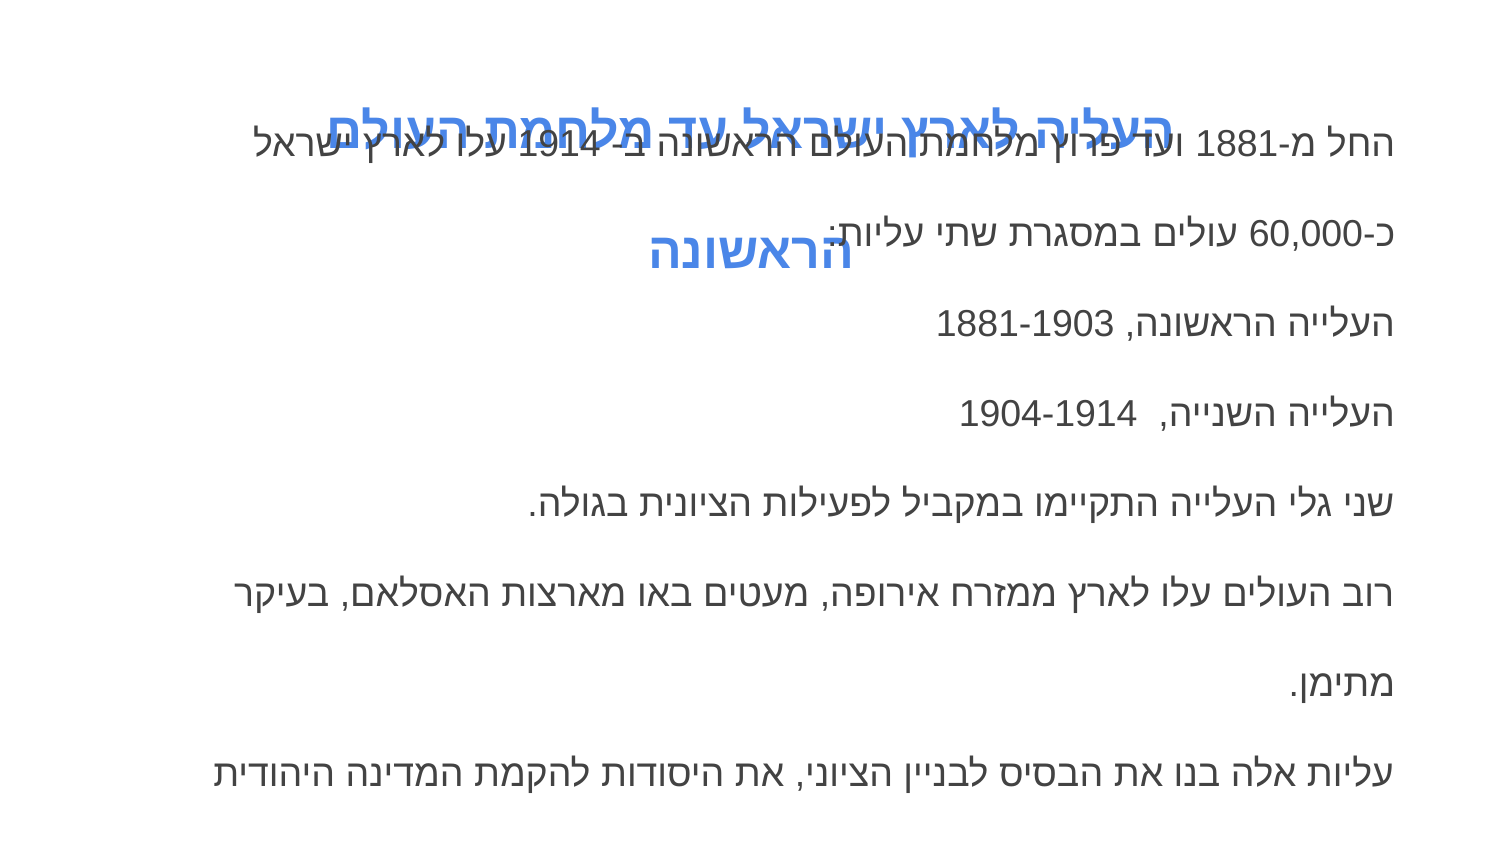

העליה לארץ ישראל עד מלחמת העולם הראשונה
החל מ-1881 ועד פרוץ מלחמת העולם הראשונה ב- 1914 עלו לארץ ישראל כ-60,000 עולים במסגרת שתי עליות:
העלייה הראשונה, 1881-1903
העלייה השנייה,  1904-1914
שני גלי העלייה התקיימו במקביל לפעילות הציונית בגולה.
רוב העולים עלו לארץ ממזרח אירופה, מעטים באו מארצות האסלאם, בעיקר מתימן.
עליות אלה בנו את הבסיס לבניין הציוני, את היסודות להקמת המדינה היהודית בעתיד.